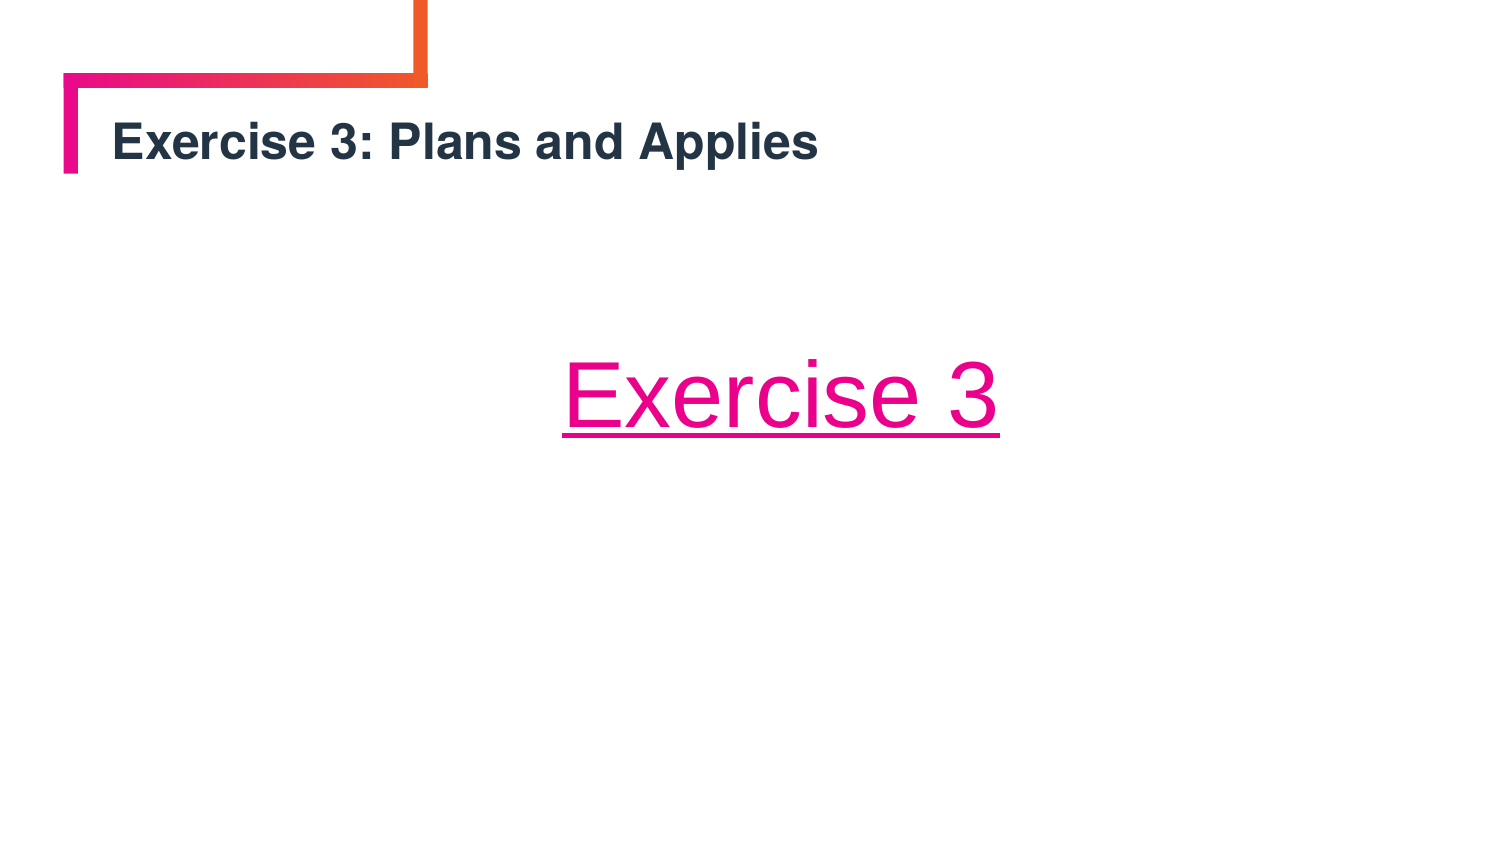

# Exercise 3: Plans and Applies

Exercise 3

50